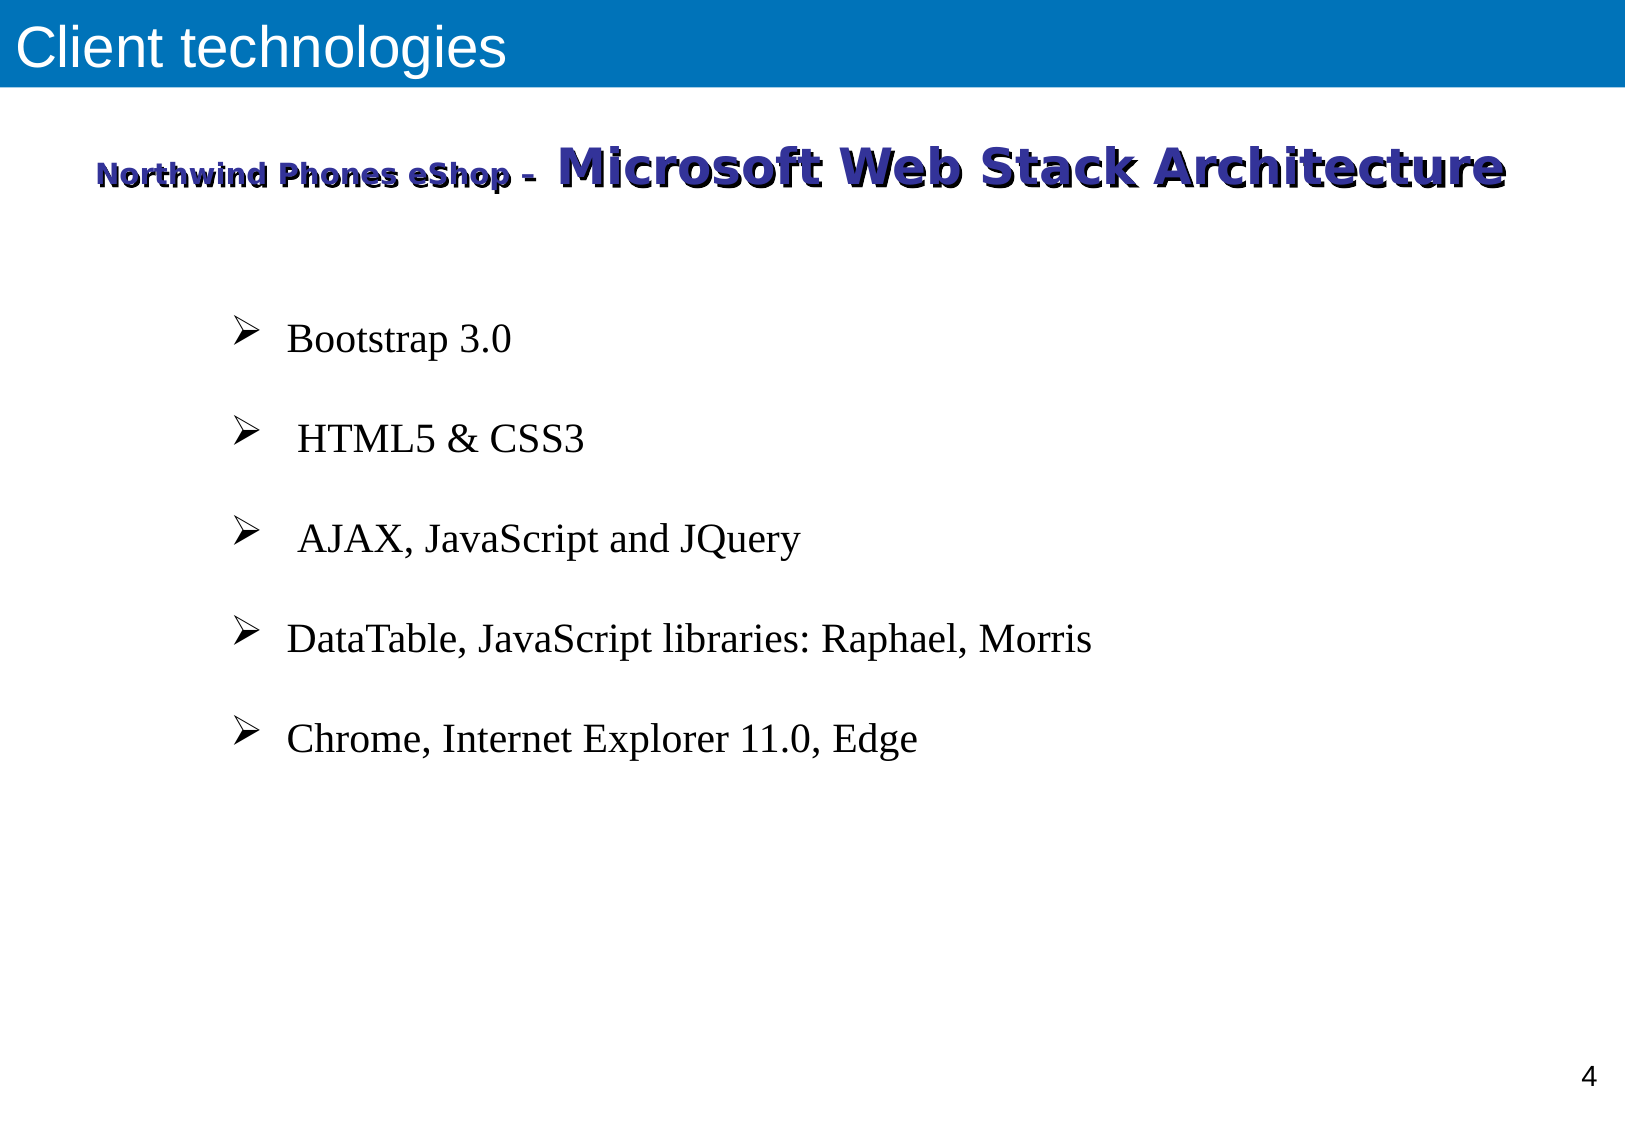

Client technologies

Northwind Phones eShop –  Microsoft Web Stack Architecture

Bootstrap 3.0

 HTML5 & CSS3

 AJAX, JavaScript and JQuery

DataTable, JavaScript libraries: Raphael, Morris

Chrome, Internet Explorer 11.0, Edge
4